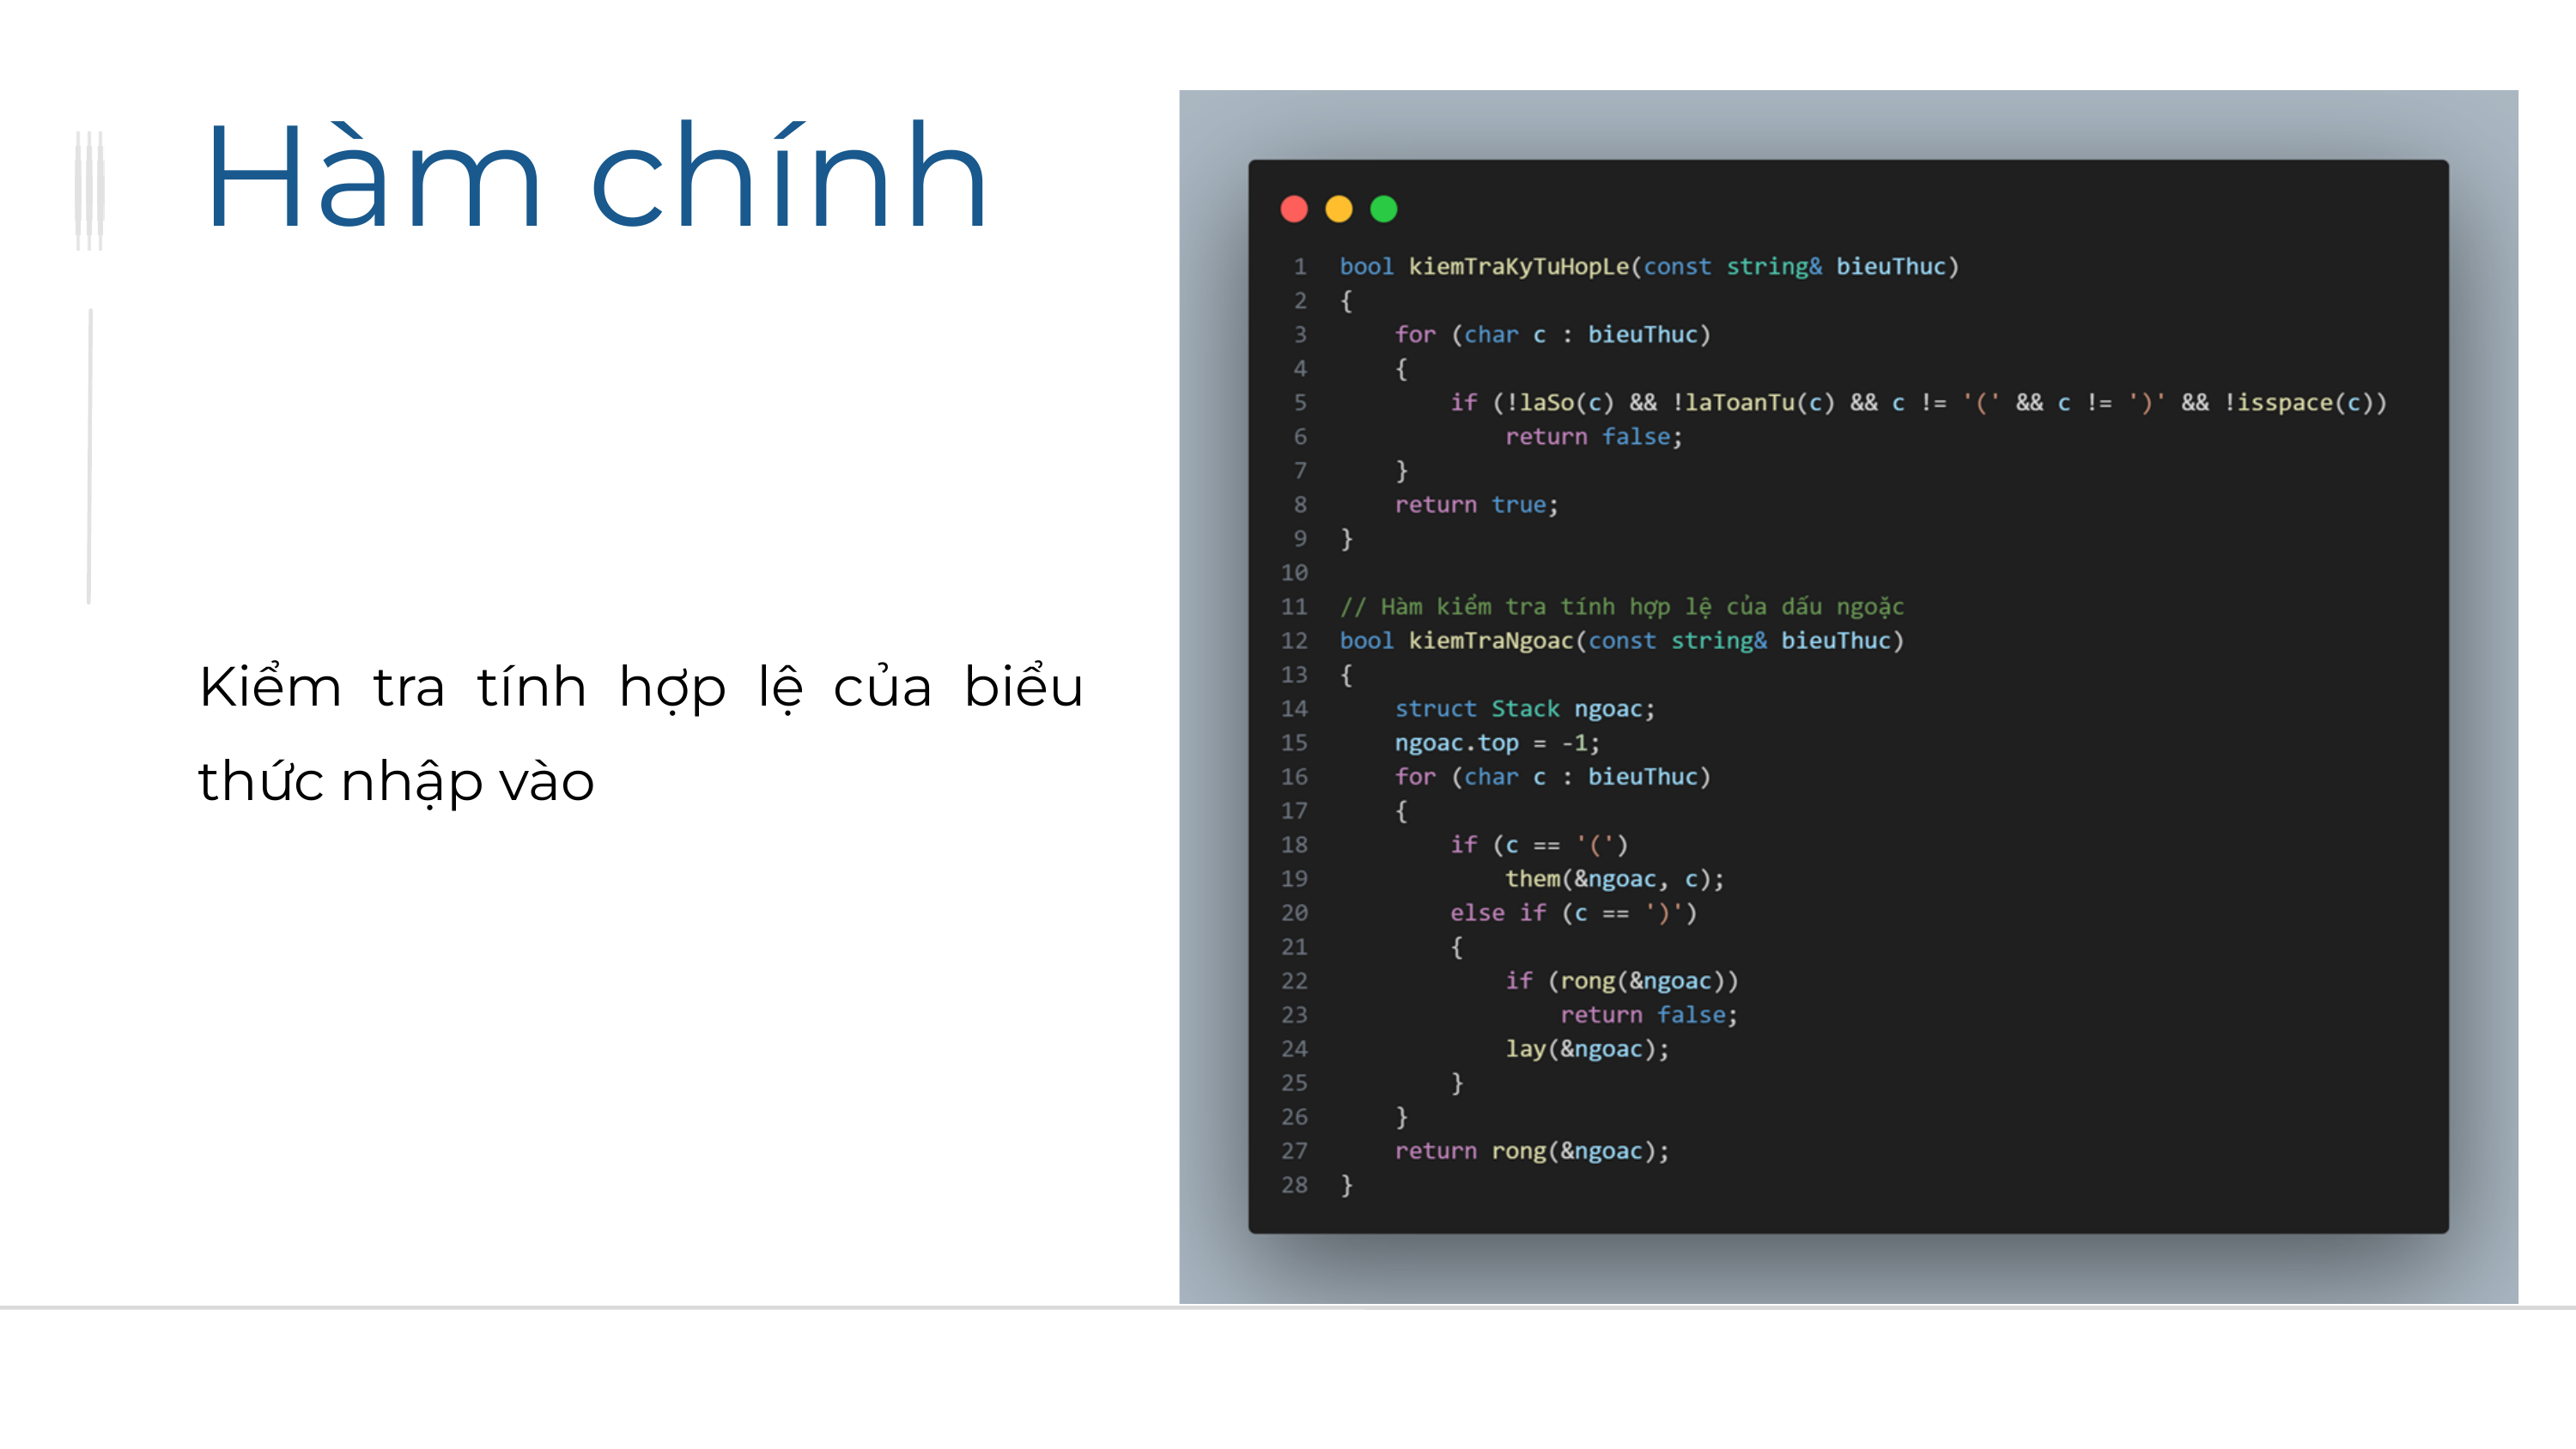

Hàm chính

Kiểm tra tính hợp lệ của biểu thức nhập vào